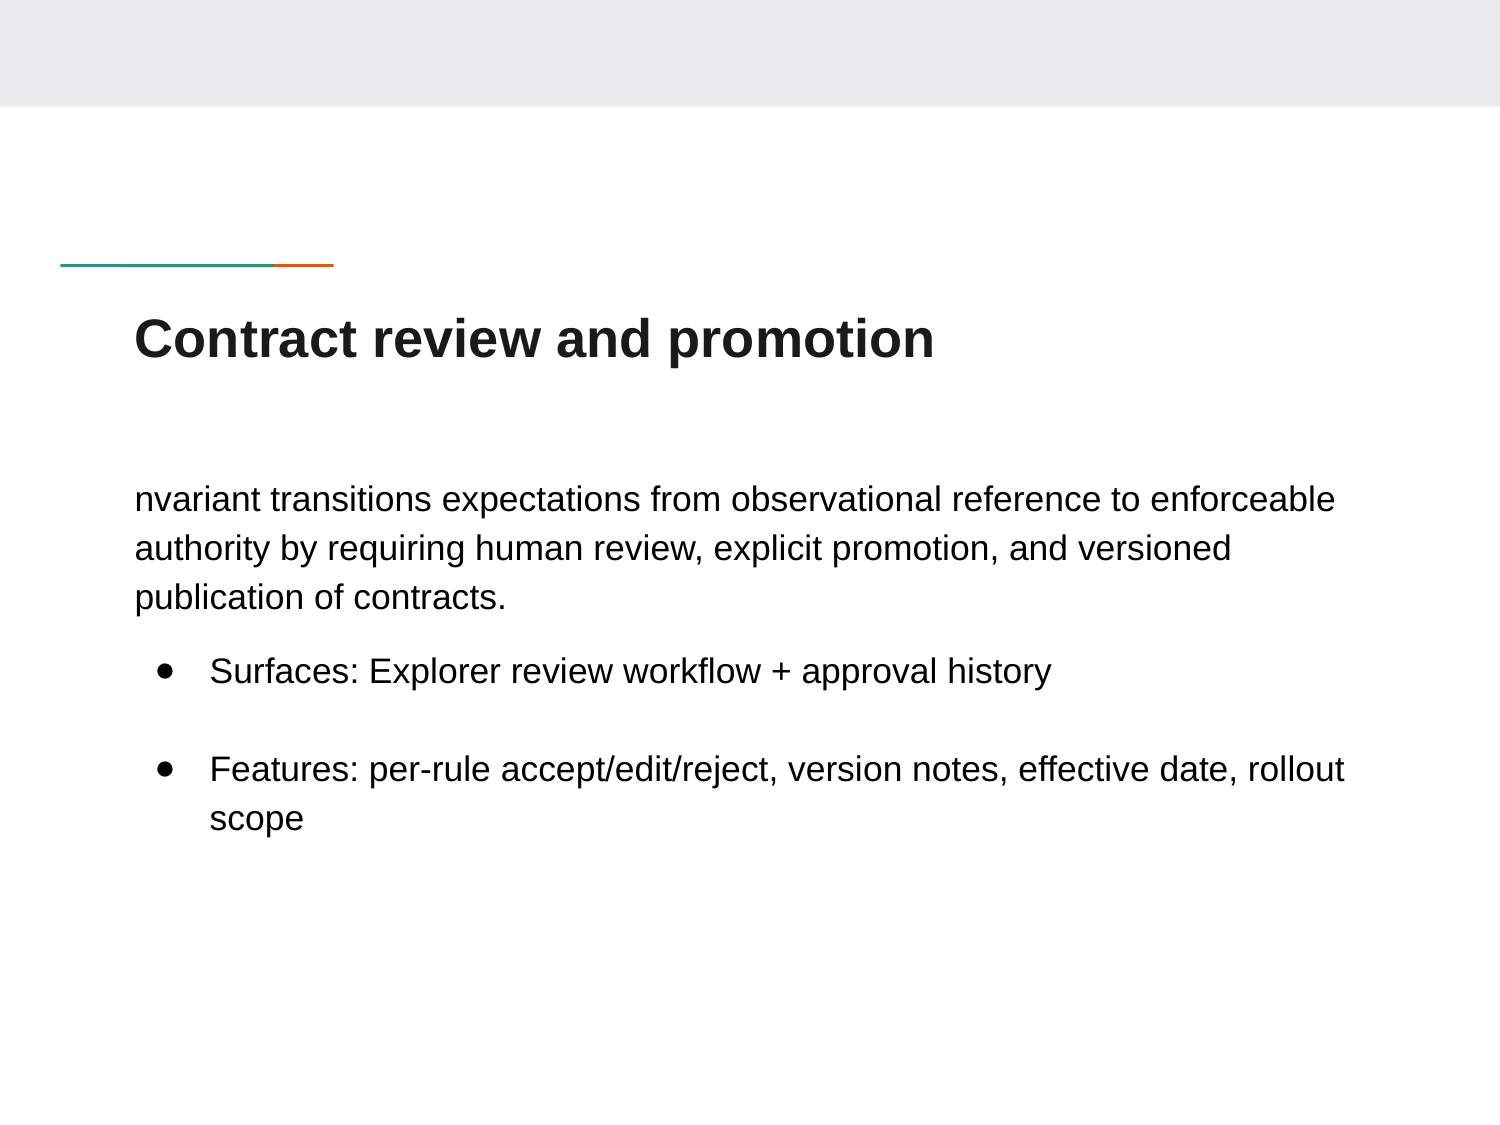

# Contract review and promotion
nvariant transitions expectations from observational reference to enforceable authority by requiring human review, explicit promotion, and versioned publication of contracts.
Surfaces: Explorer review workflow + approval history
Features: per-rule accept/edit/reject, version notes, effective date, rollout scope